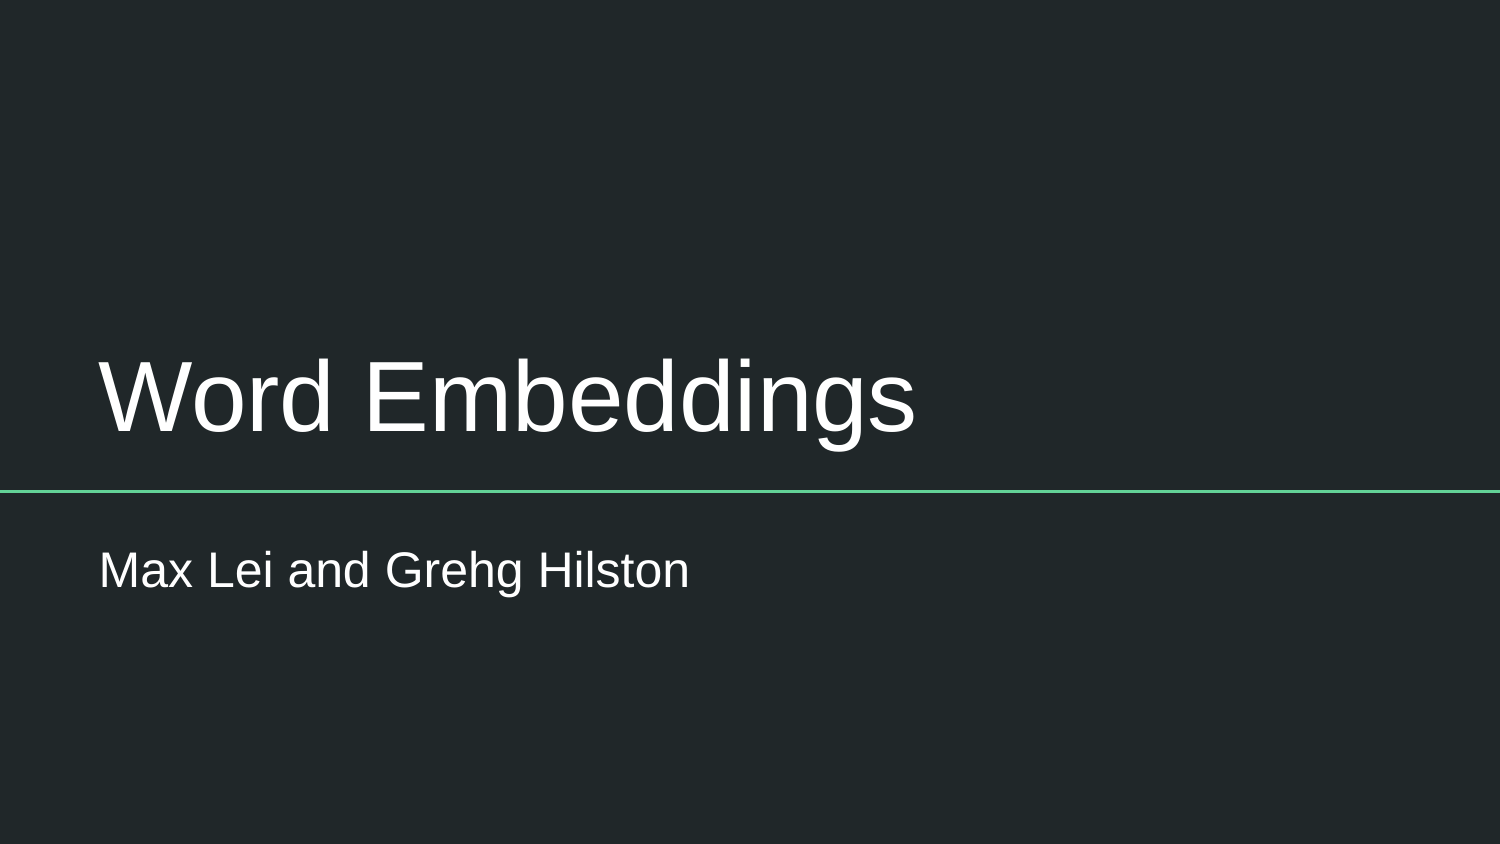

# Word Embeddings
Max Lei and Grehg Hilston